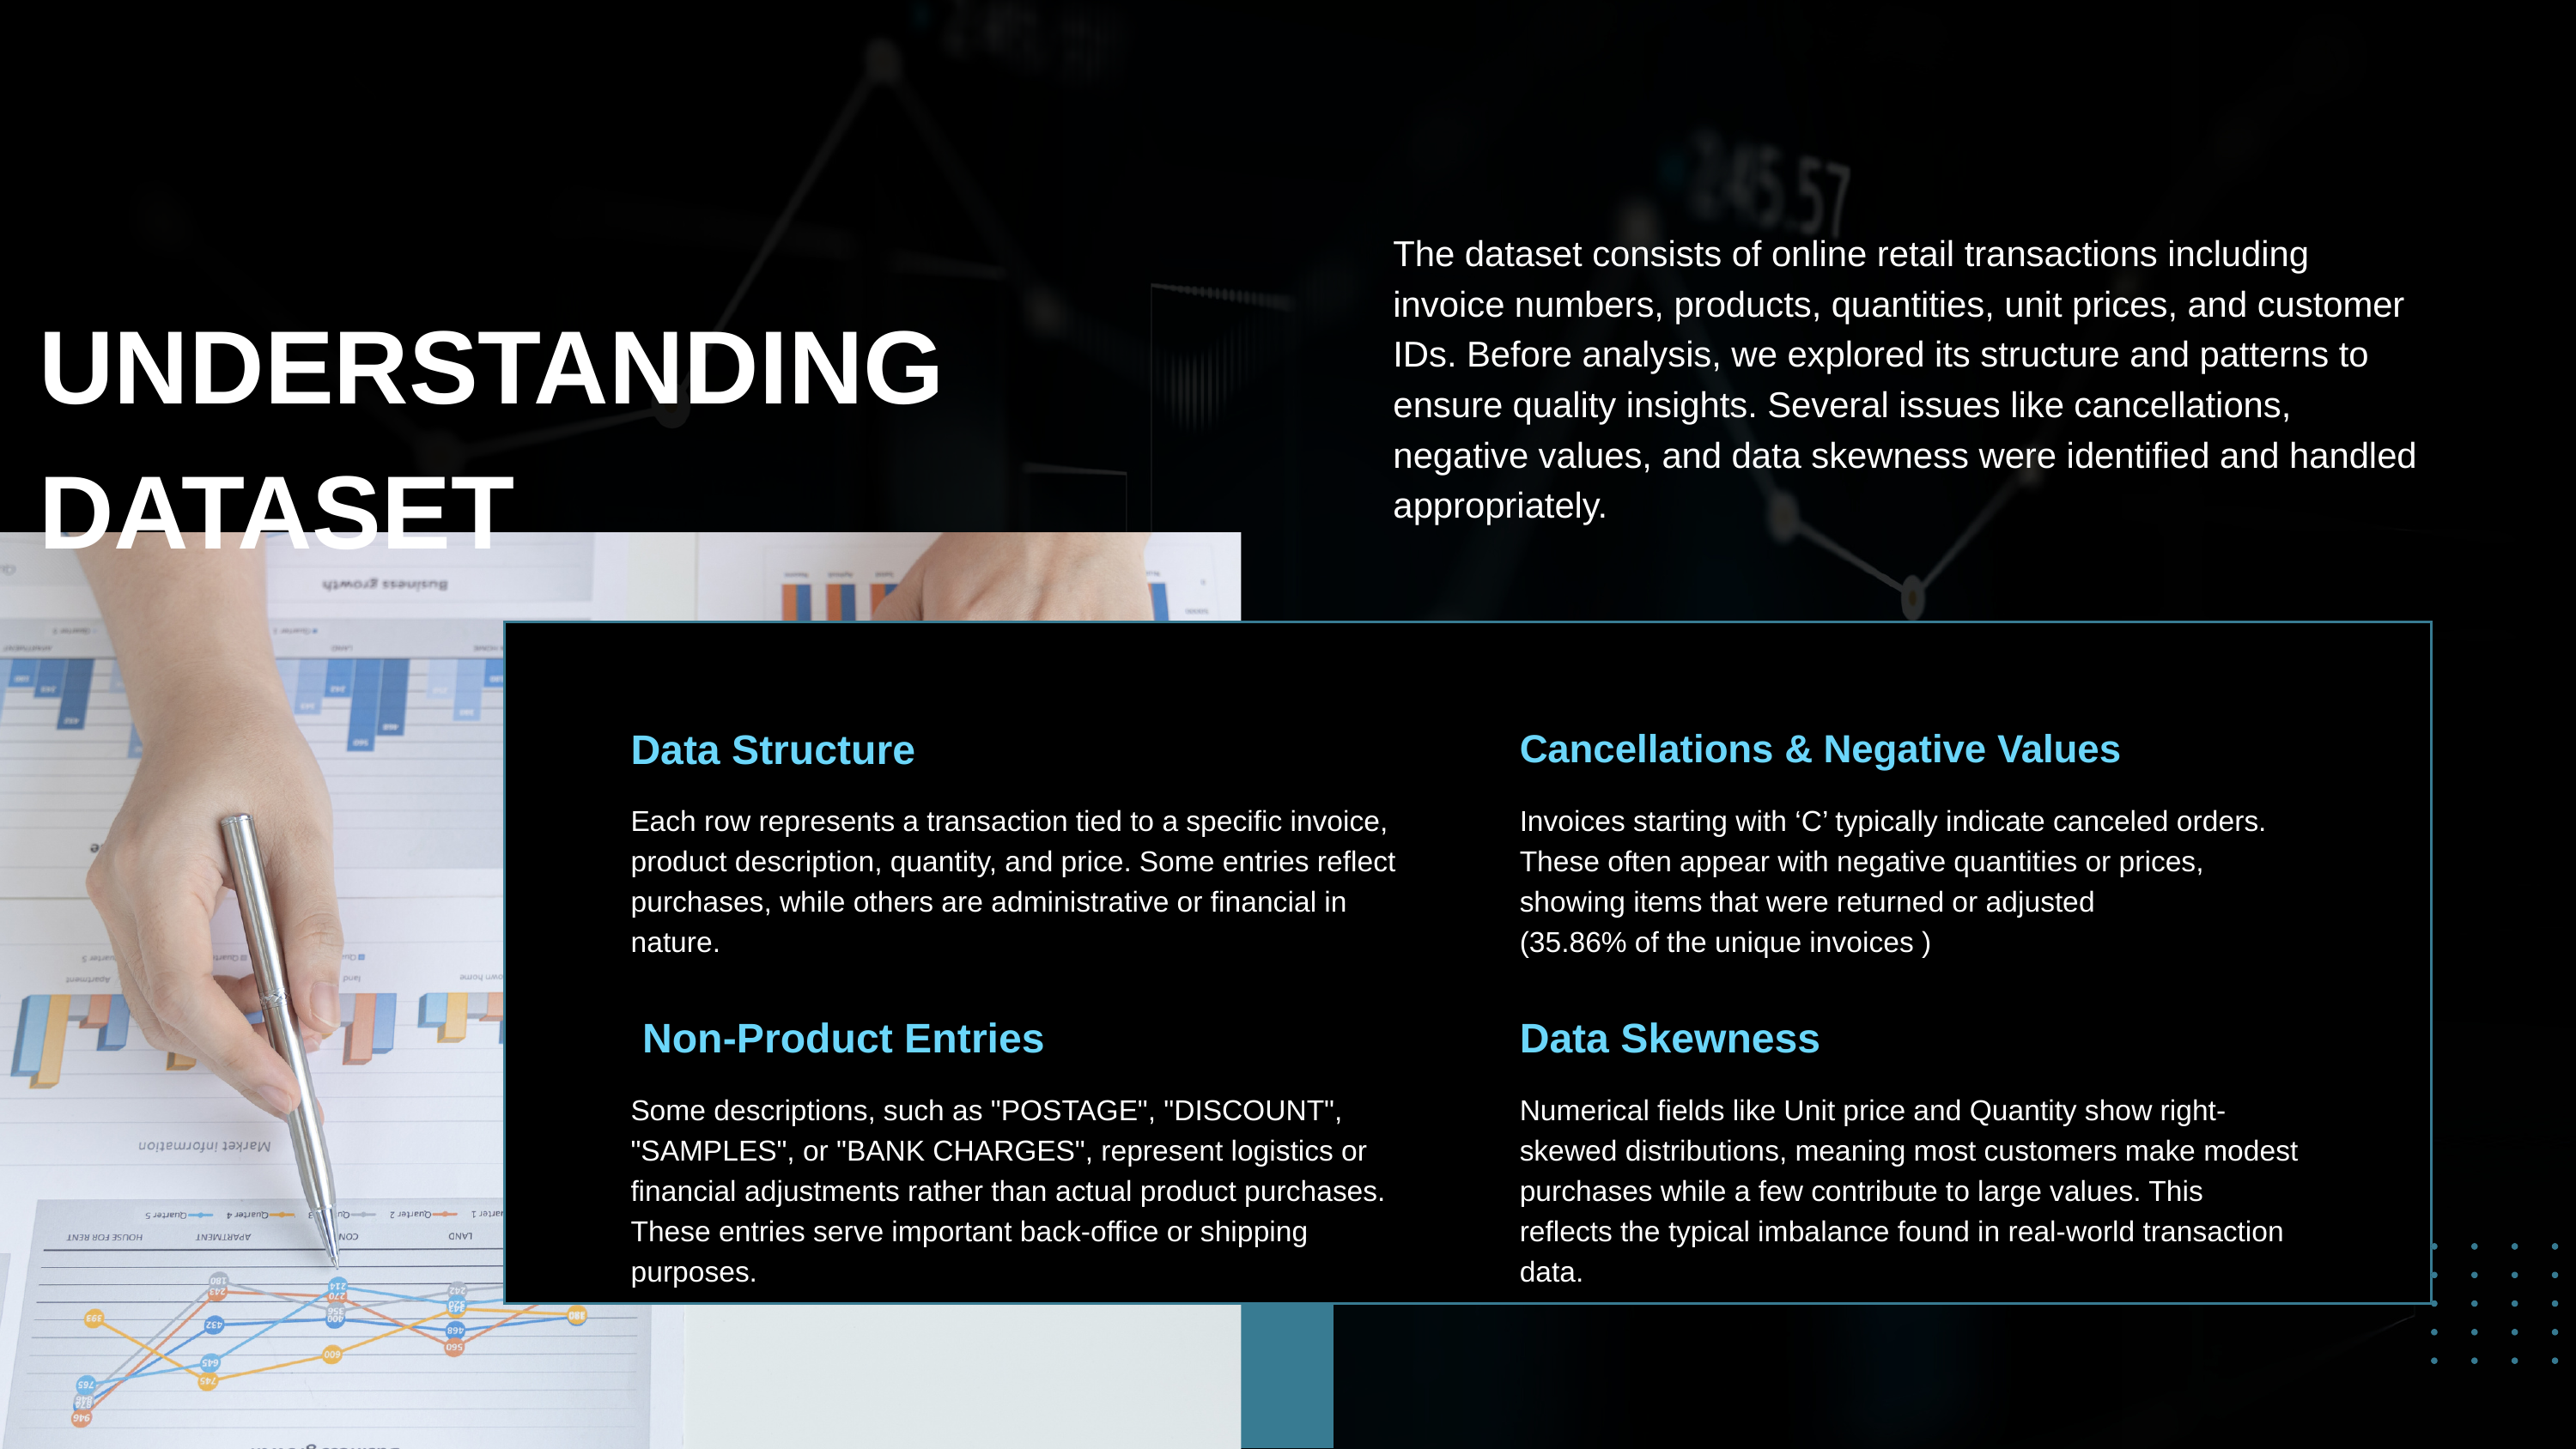

The dataset consists of online retail transactions including invoice numbers, products, quantities, unit prices, and customer IDs. Before analysis, we explored its structure and patterns to ensure quality insights. Several issues like cancellations, negative values, and data skewness were identified and handled appropriately.
UNDERSTANDING DATASET

Data Structure
Cancellations & Negative Values
Each row represents a transaction tied to a specific invoice, product description, quantity, and price. Some entries reflect purchases, while others are administrative or financial in nature.
Invoices starting with ‘C’ typically indicate canceled orders. These often appear with negative quantities or prices, showing items that were returned or adjusted
(35.86% of the unique invoices )

 Non-Product Entries
Data Skewness
Some descriptions, such as "POSTAGE", "DISCOUNT", "SAMPLES", or "BANK CHARGES", represent logistics or financial adjustments rather than actual product purchases. These entries serve important back-office or shipping purposes.
Numerical fields like Unit price and Quantity show right-skewed distributions, meaning most customers make modest purchases while a few contribute to large values. This reflects the typical imbalance found in real-world transaction data.